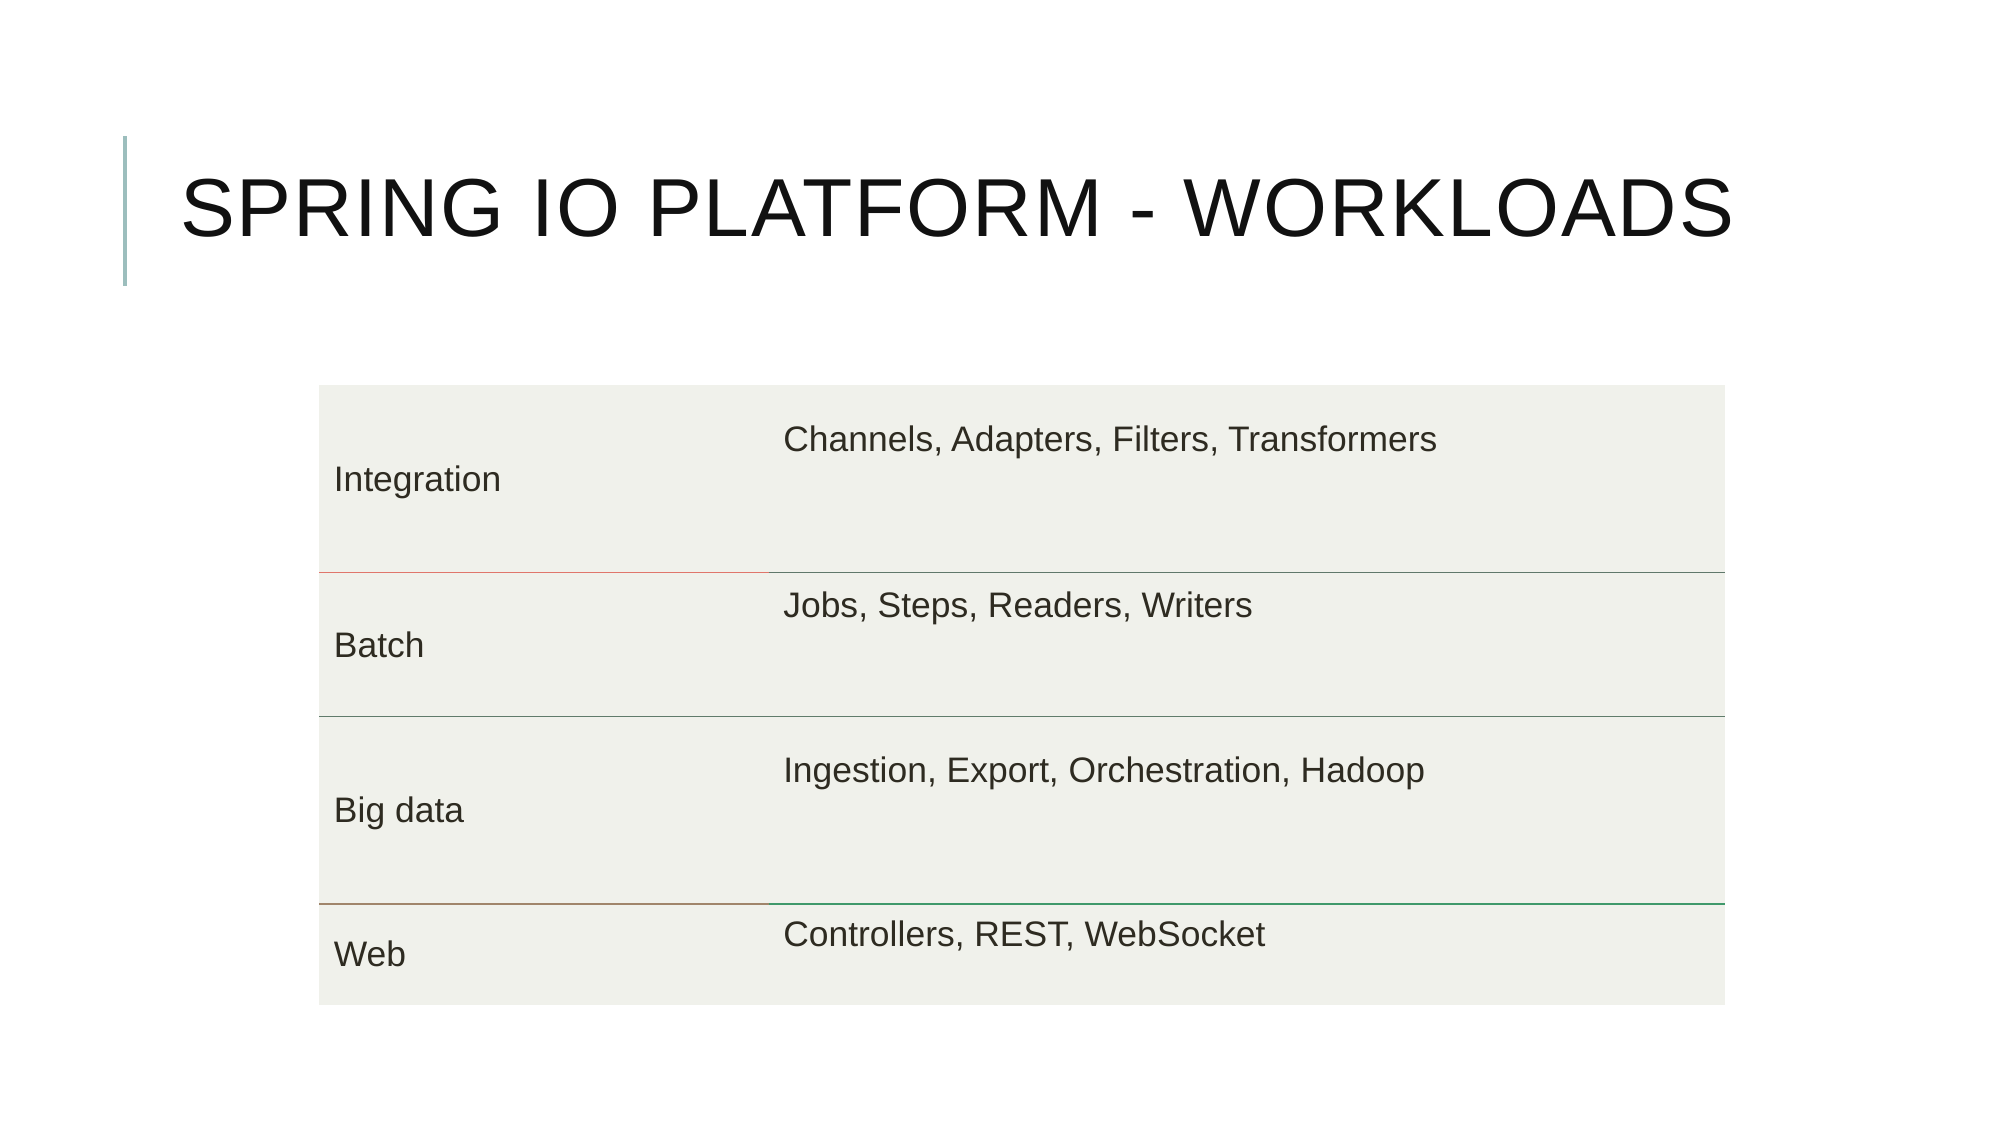

# SPRING IO PLATFORM - WORKLOADS
| Integration | Channels, Adapters, Filters, Transformers |
| --- | --- |
| Batch | Jobs, Steps, Readers, Writers |
| Big data | Ingestion, Export, Orchestration, Hadoop |
| Web | Controllers, REST, WebSocket |